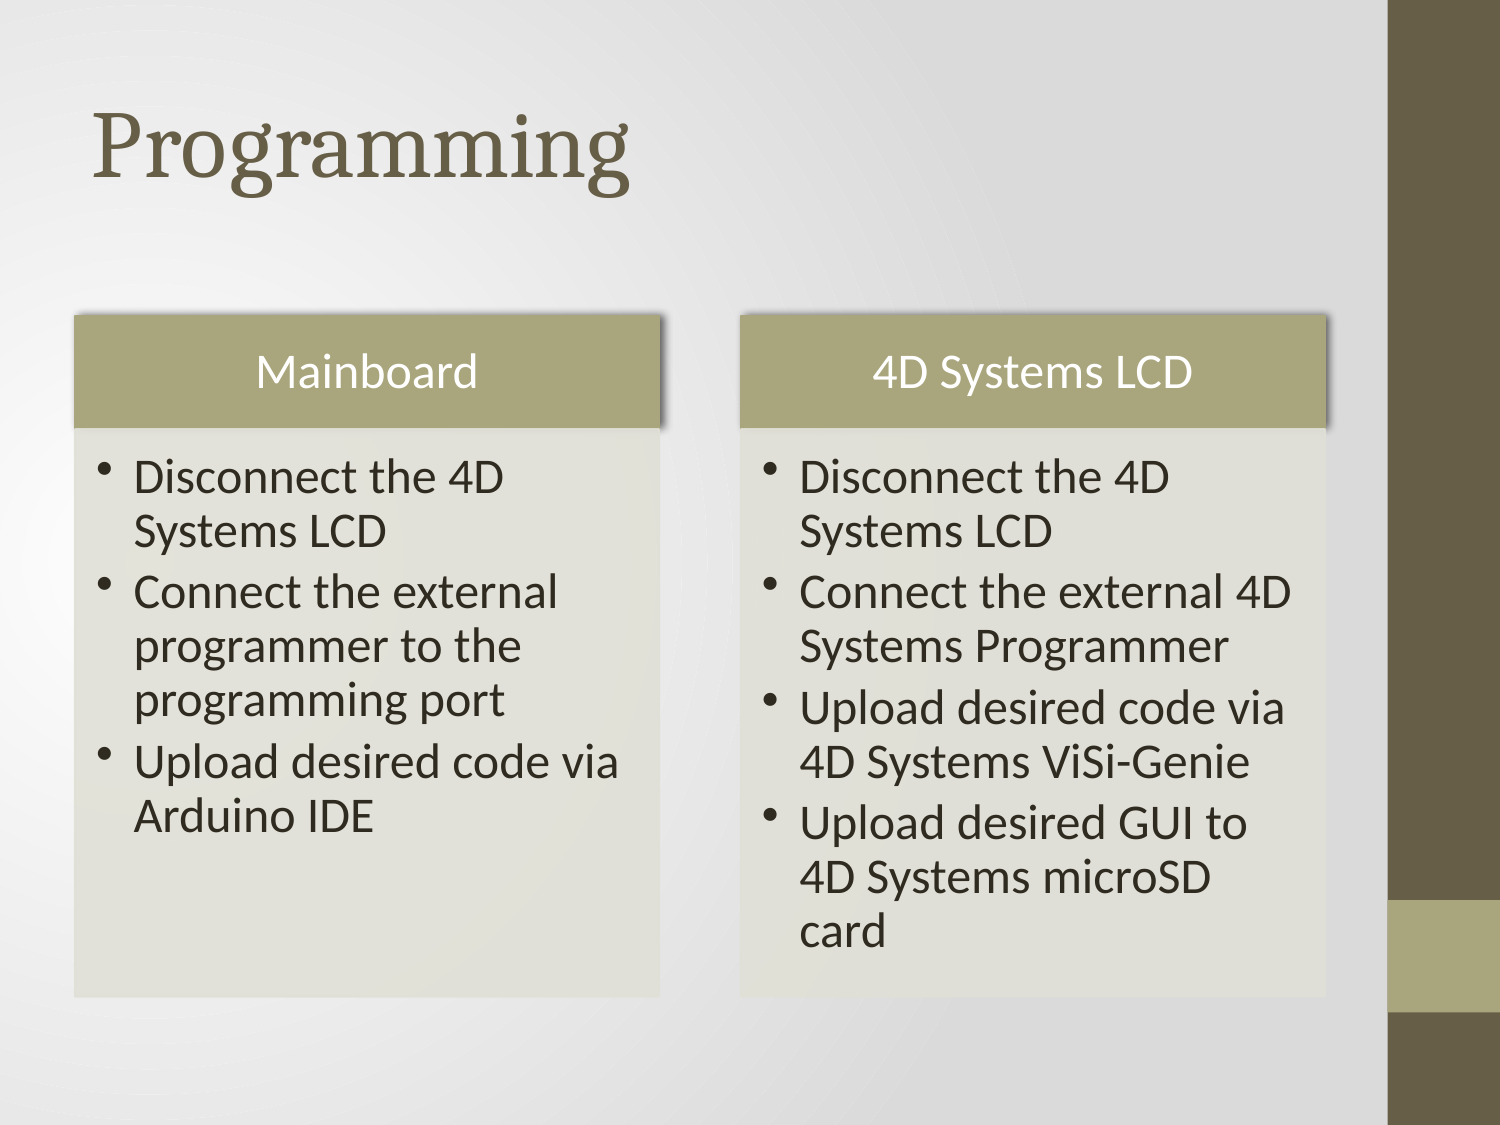

# Programming
Mainboard
Disconnect the 4D Systems LCD
Connect the external programmer to the programming port
Upload desired code via Arduino IDE
4D Systems LCD
Disconnect the 4D Systems LCD
Connect the external 4D Systems Programmer
Upload desired code via 4D Systems ViSi-Genie
Upload desired GUI to 4D Systems microSD card